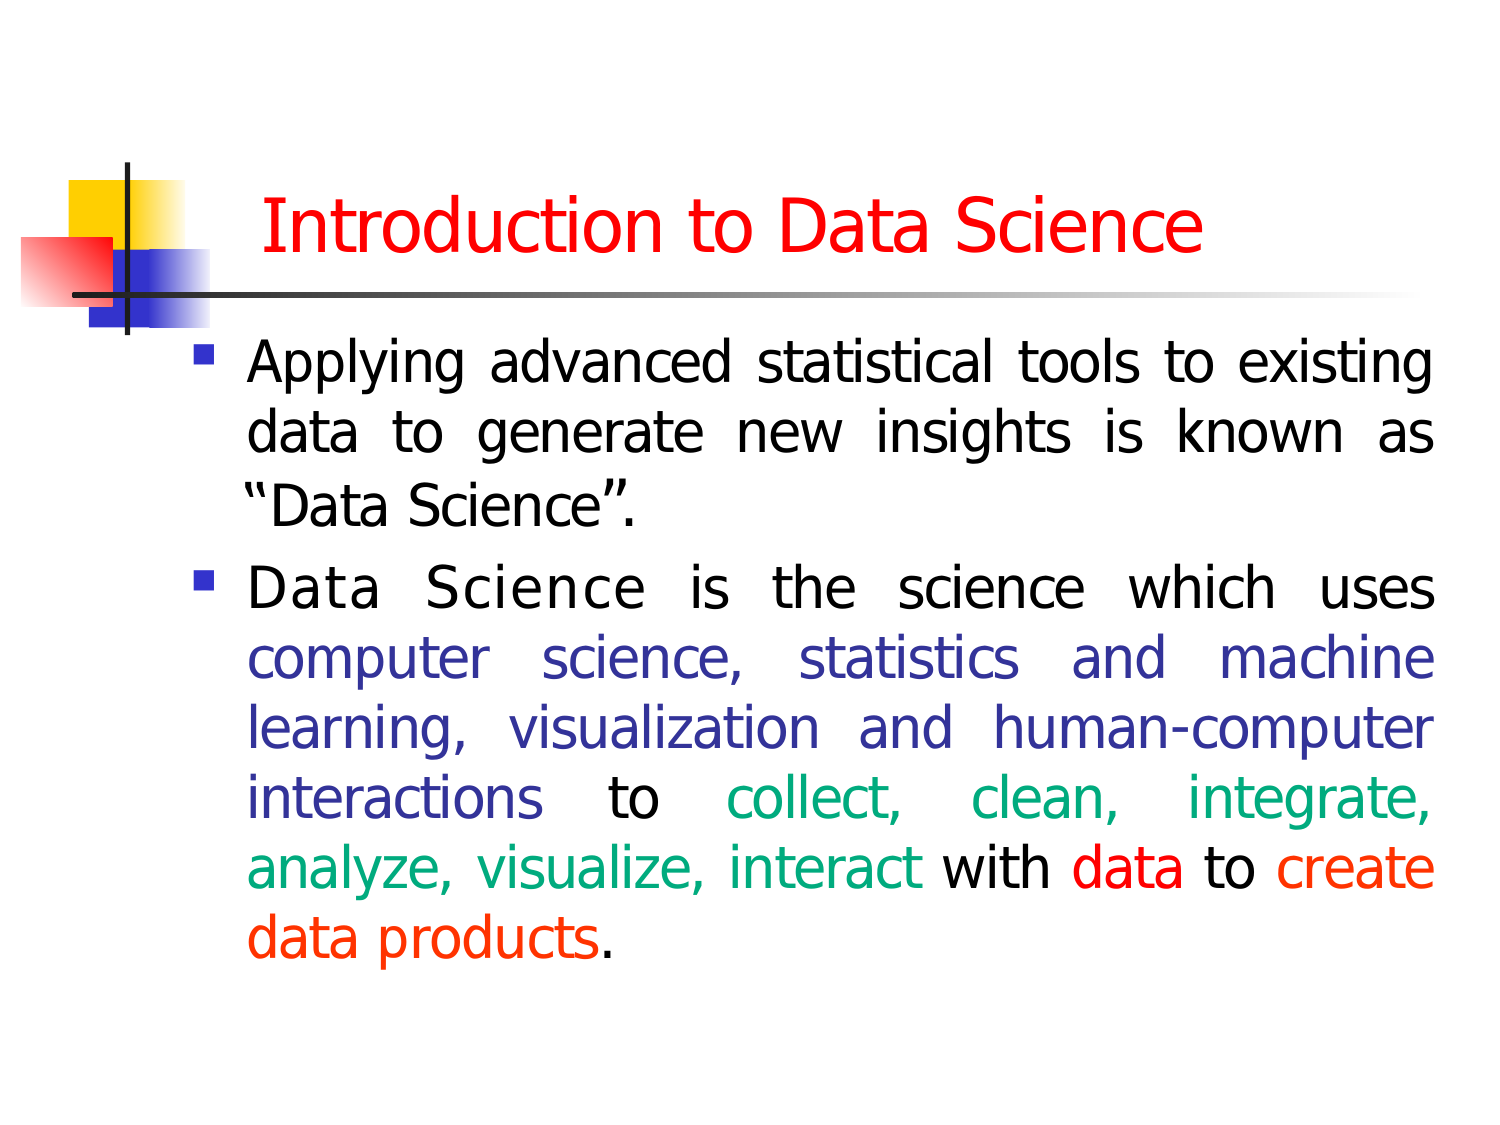

# Introduction to Data Science
Applying advanced statistical tools to existing data to generate new insights is known as “Data Science”.
Data Science is the science which uses computer science, statistics and machine learning, visualization and human-computer interactions to collect, clean, integrate, analyze, visualize, interact with data to create data products.